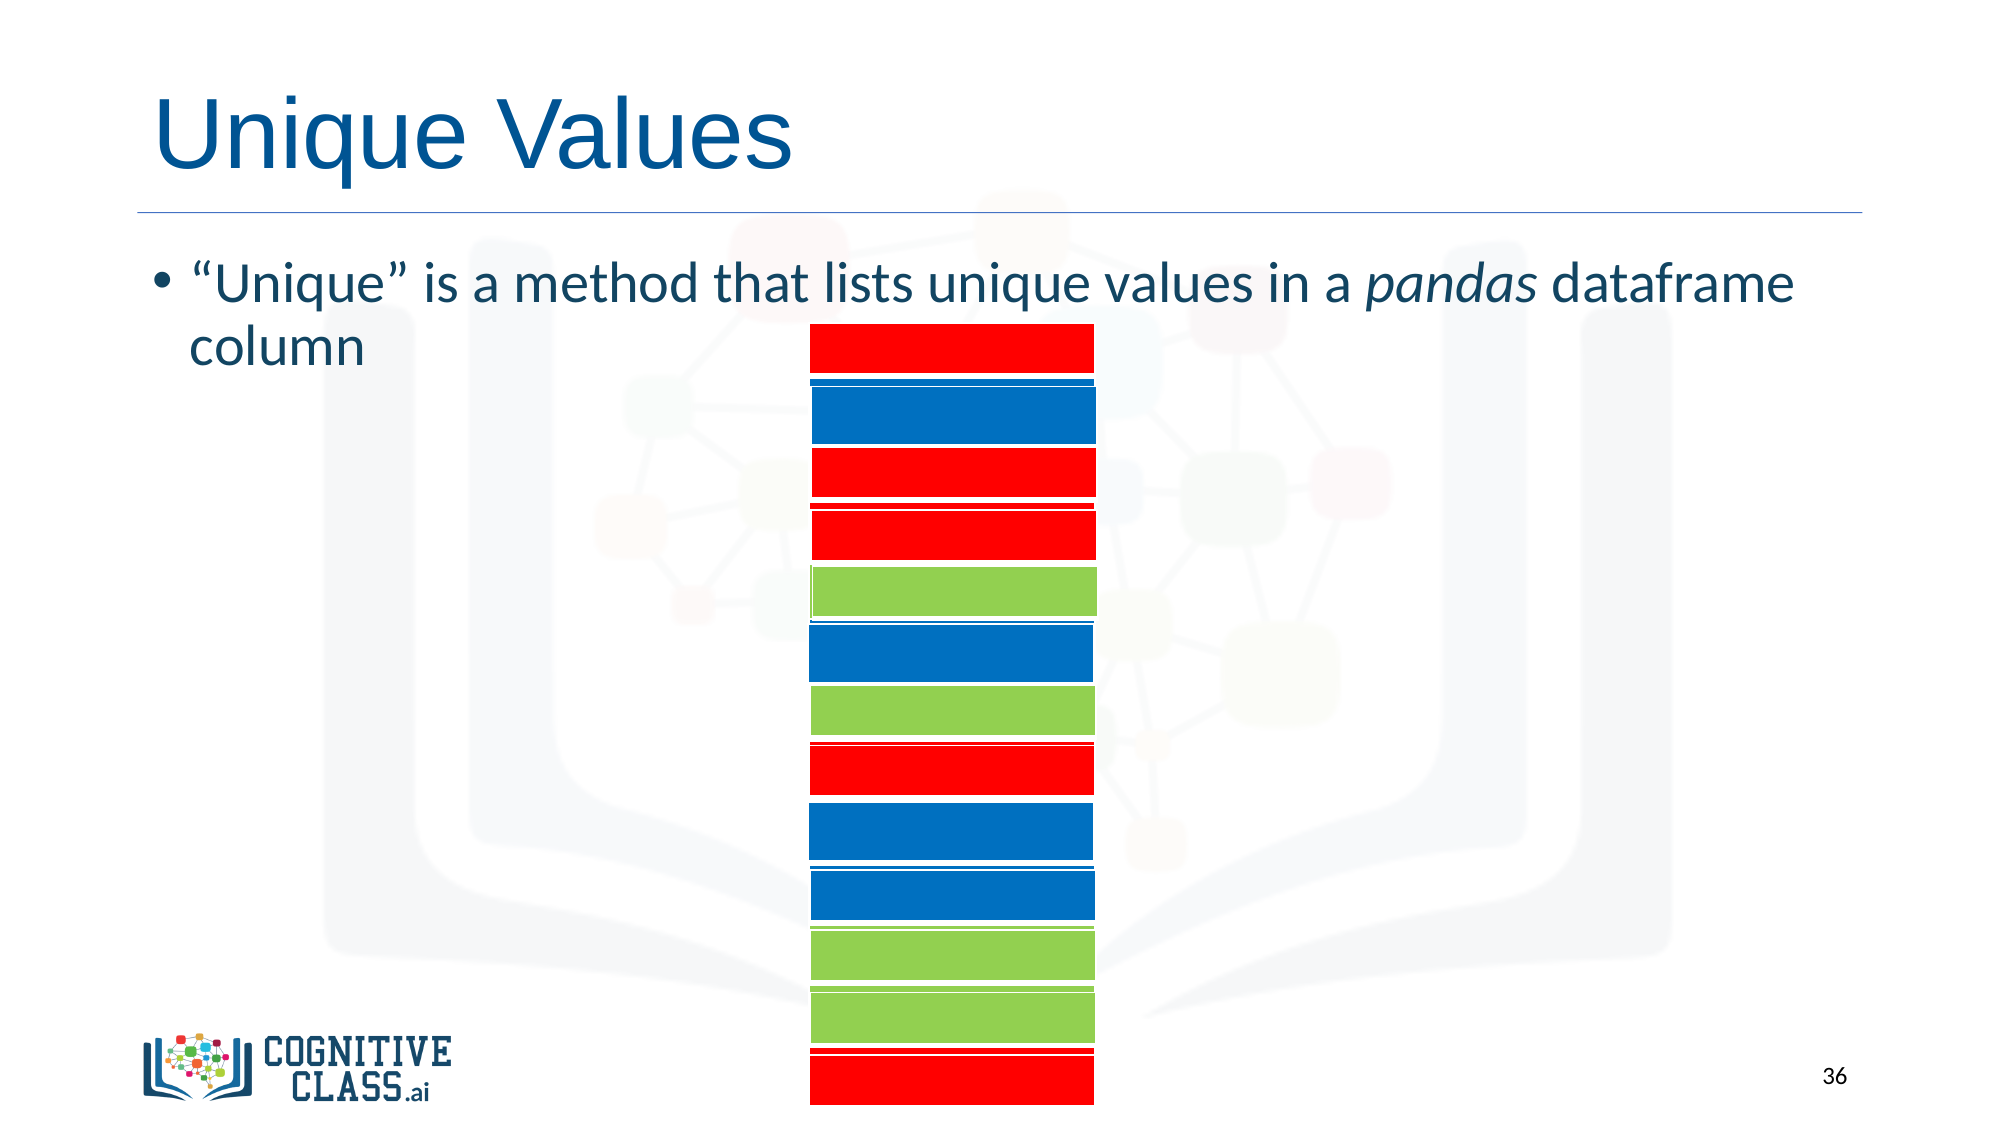

# Unique Values
“Unique” is a method that lists unique values in a pandas dataframe column
|  |
| --- |
|  |
| --- |
|  |
|  |
|  |
|  |
|  |
|  |
|  |
|  |
|  |
|  |
|  |
|  |
|  |
| --- |
|  |
| --- |
|  |
| --- |
|  |
| --- |
|  |
| --- |
|  |
| --- |
|  |
| --- |
|  |
| --- |
|  |
| --- |
|  |
| --- |
|  |
| --- |
|  |
| --- |